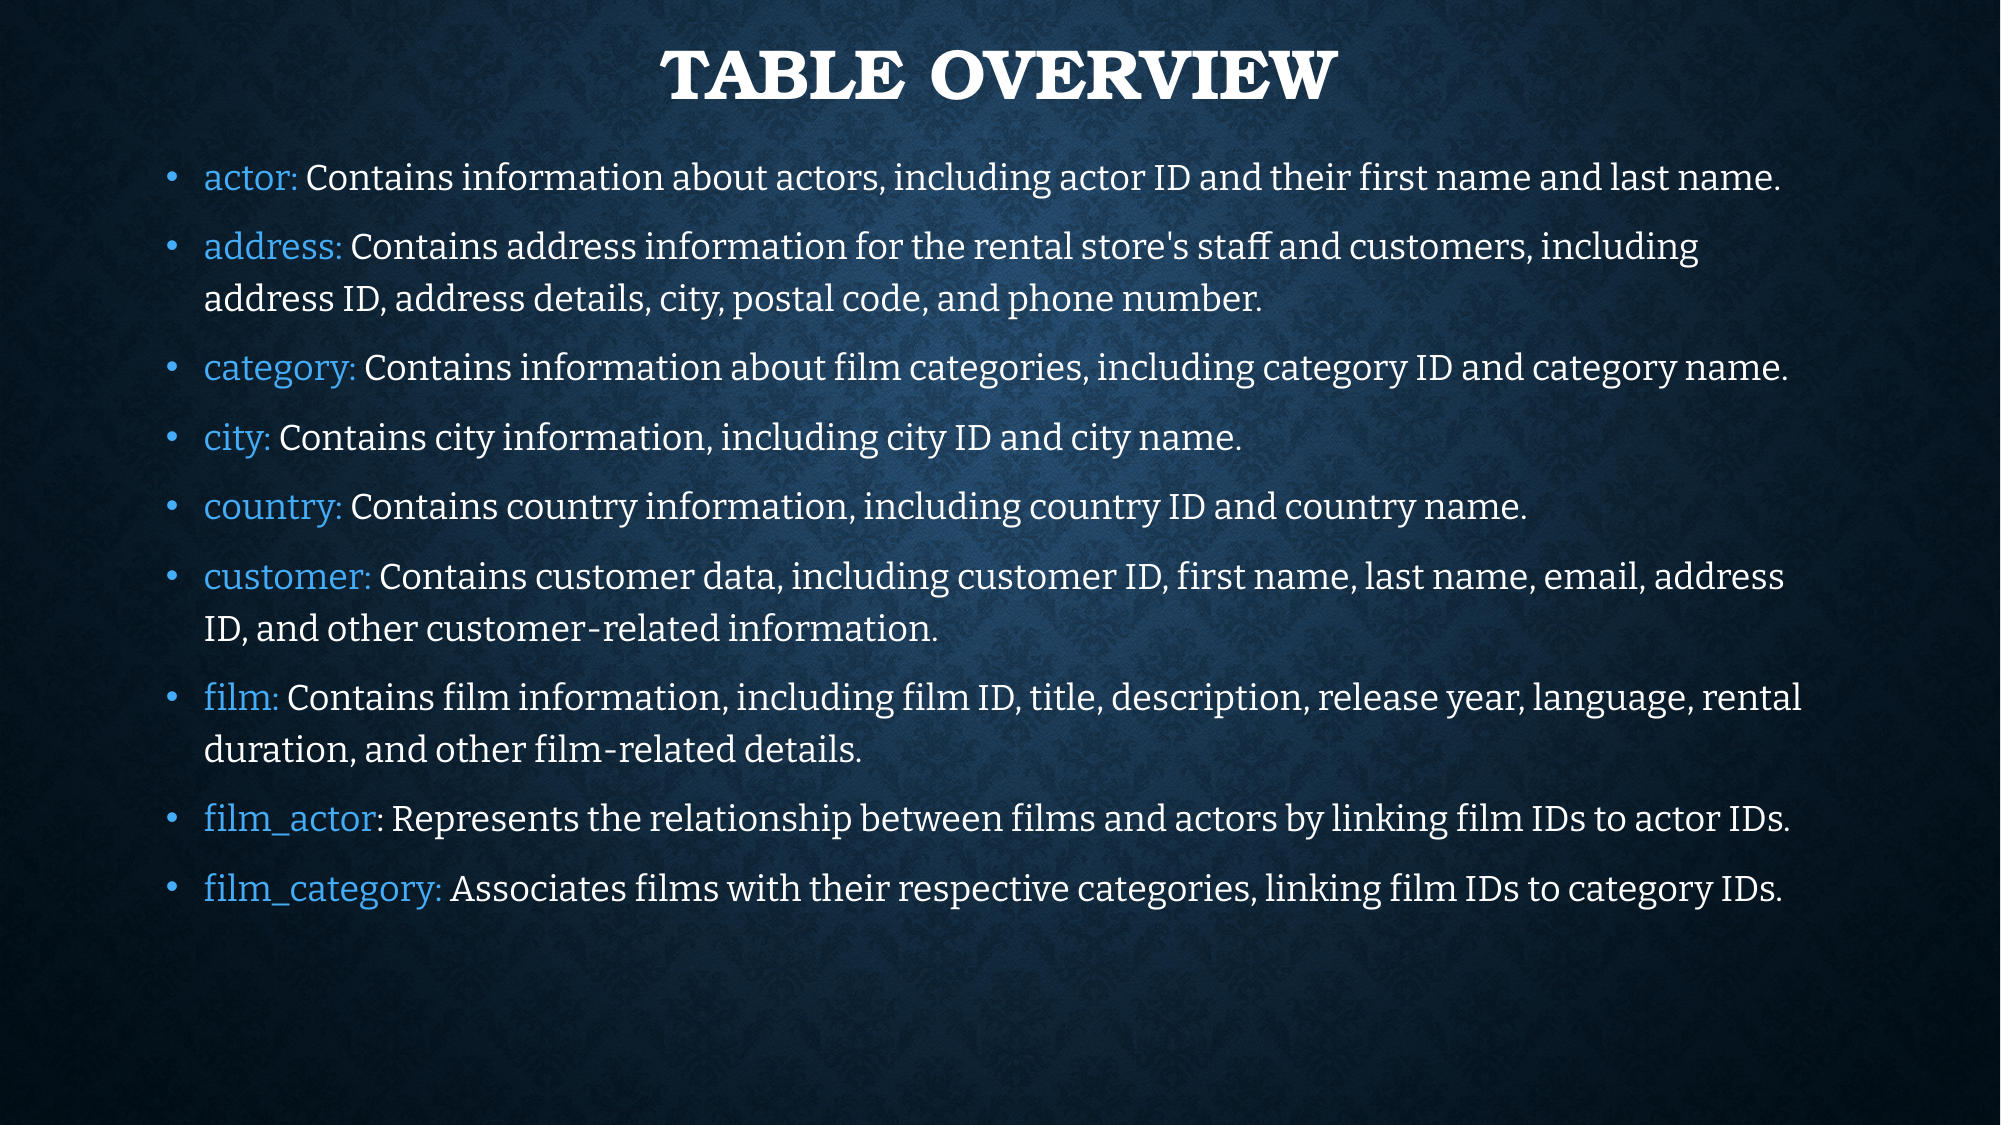

# Table overview
actor: Contains information about actors, including actor ID and their first name and last name.
address: Contains address information for the rental store's staff and customers, including address ID, address details, city, postal code, and phone number.
category: Contains information about film categories, including category ID and category name.
city: Contains city information, including city ID and city name.
country: Contains country information, including country ID and country name.
customer: Contains customer data, including customer ID, first name, last name, email, address ID, and other customer-related information.
film: Contains film information, including film ID, title, description, release year, language, rental duration, and other film-related details.
film_actor: Represents the relationship between films and actors by linking film IDs to actor IDs.
film_category: Associates films with their respective categories, linking film IDs to category IDs.